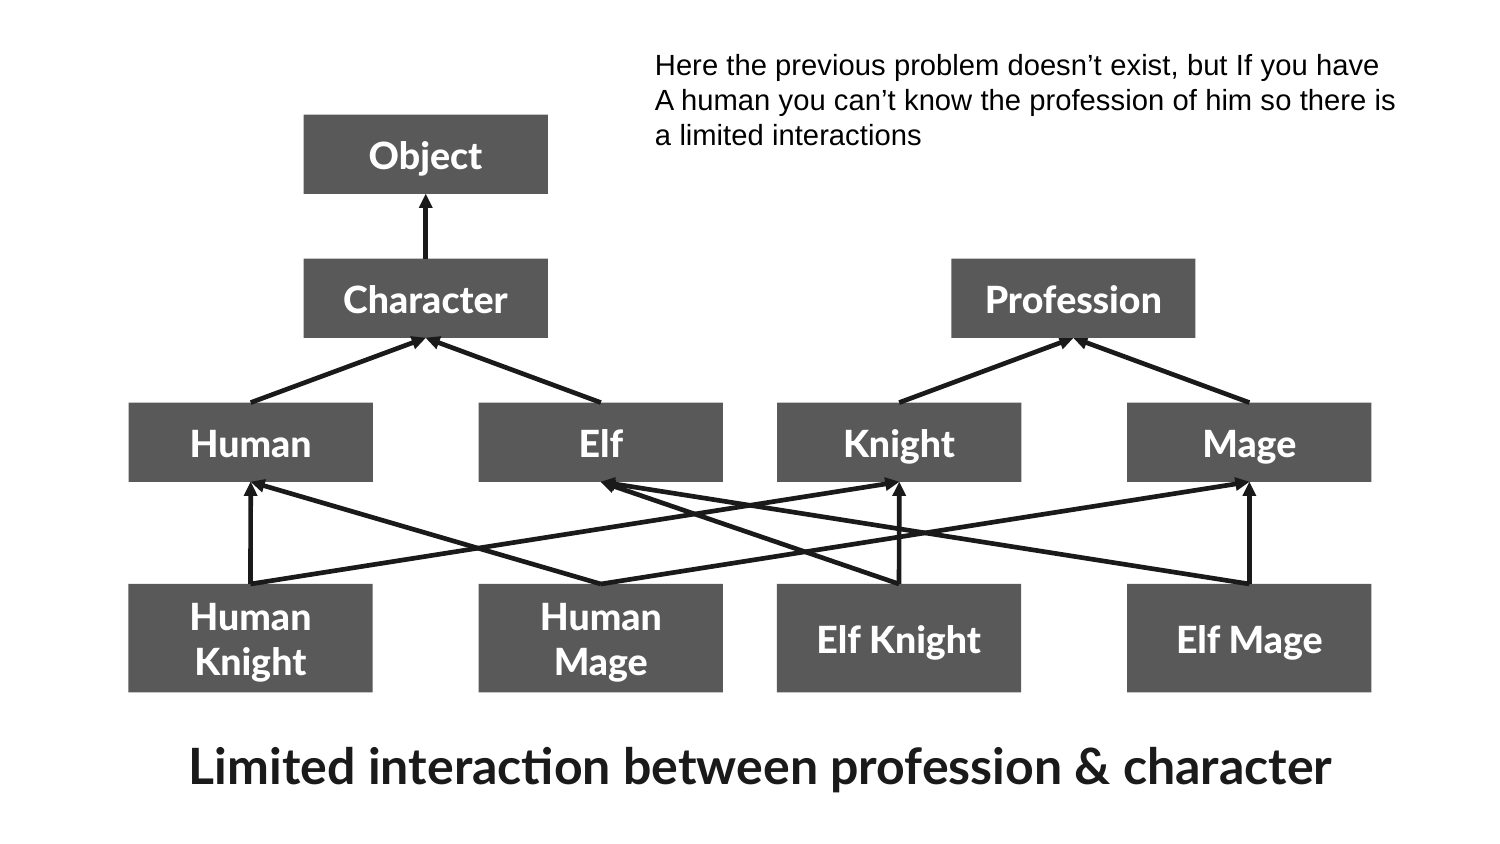

Here the previous problem doesn’t exist, but If you have
A human you can’t know the profession of him so there is
a limited interactions
Object
Character
Profession
Mage
Human
Knight
Elf
Elf Knight
Elf Mage
Human Knight
Human Mage
Limited interaction between profession & character